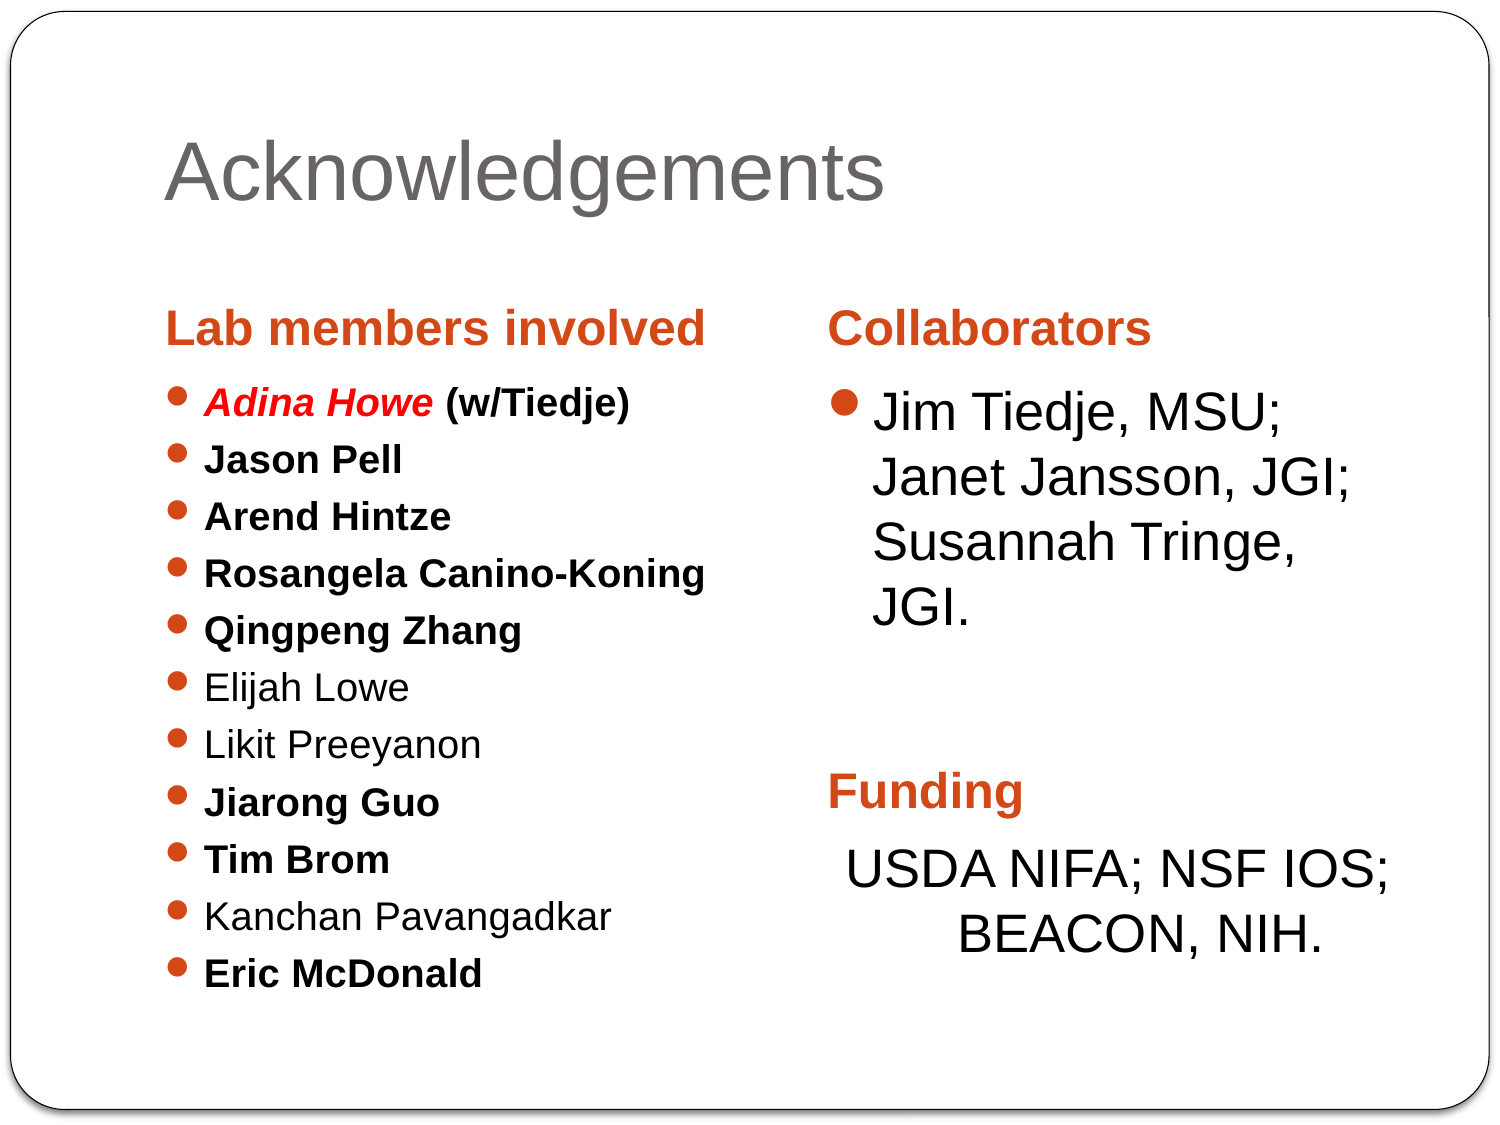

# Acknowledgements
Lab members involved
Collaborators
Adina Howe (w/Tiedje)
Jason Pell
Arend Hintze
Rosangela Canino-Koning
Qingpeng Zhang
Elijah Lowe
Likit Preeyanon
Jiarong Guo
Tim Brom
Kanchan Pavangadkar
Eric McDonald
Jim Tiedje, MSU; Janet Jansson, JGI; Susannah Tringe, JGI.
Funding

USDA NIFA; NSF IOS; BEACON, NIH.